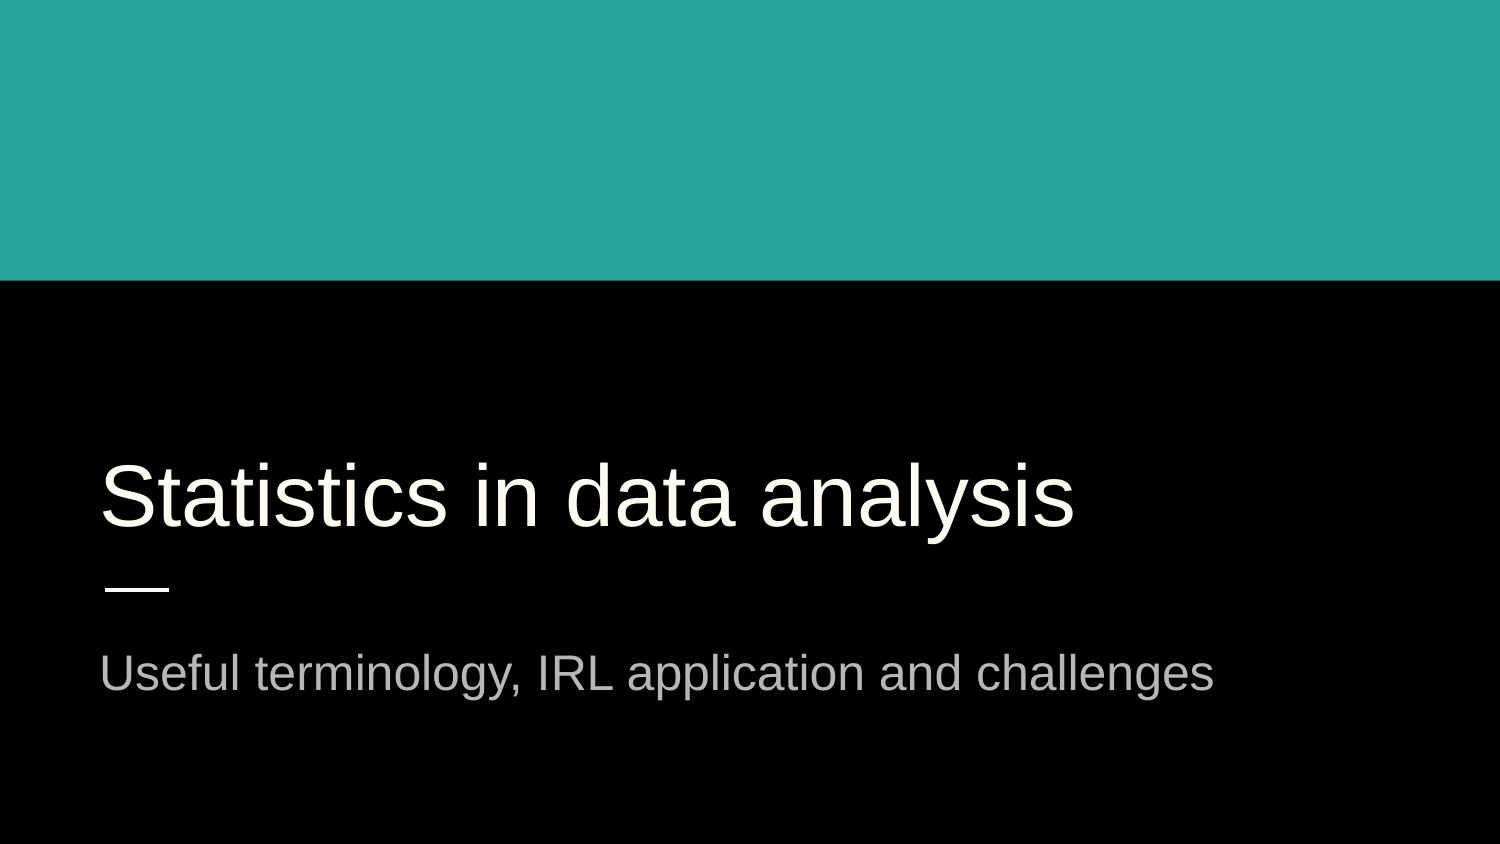

# Statistics in data analysis
Useful terminology, IRL application and challenges